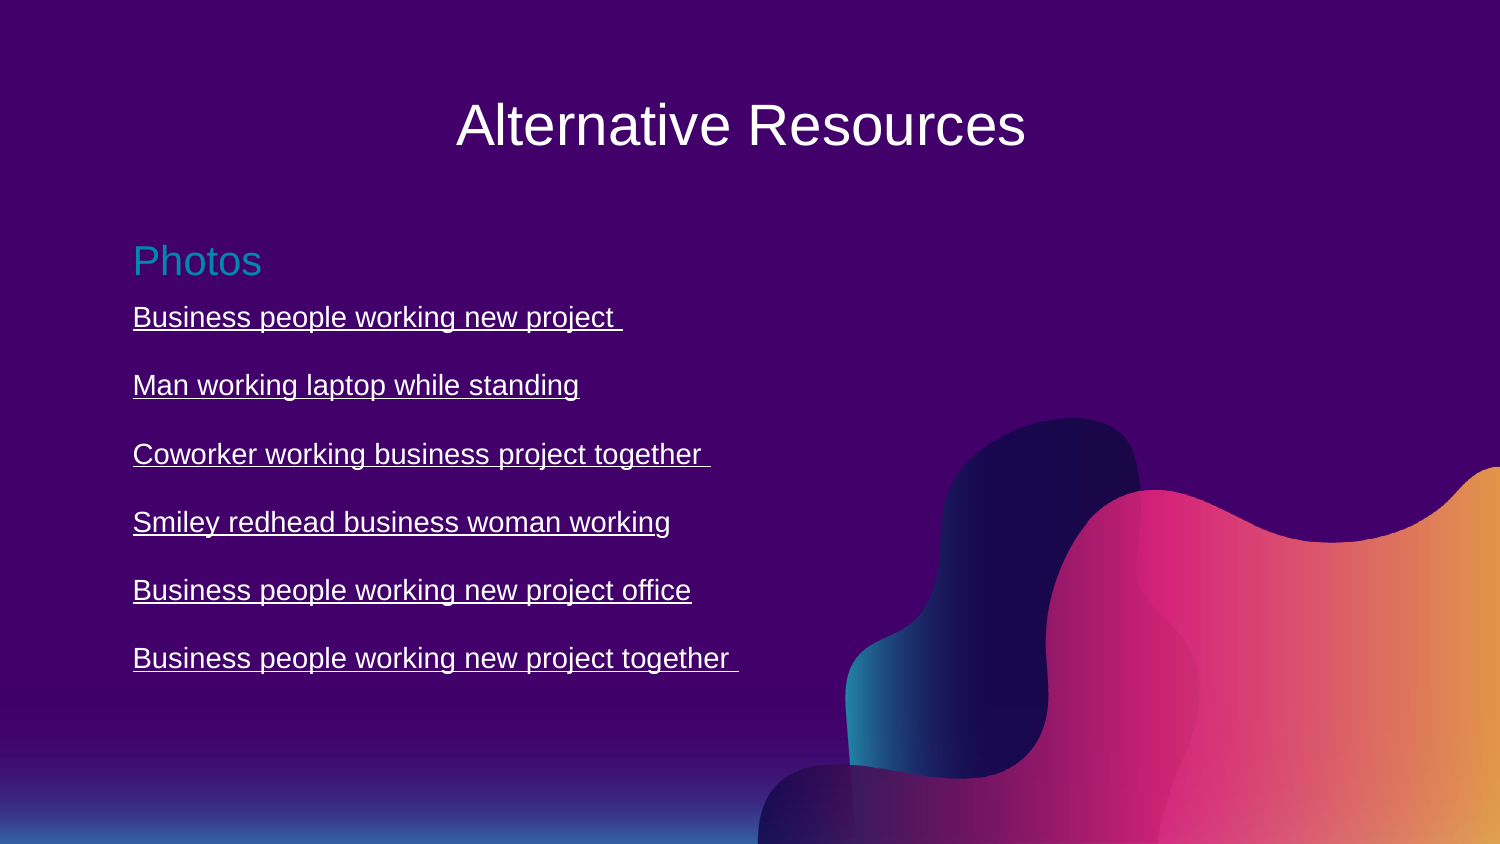

# Alternative Resources
Photos

Business people working new project
Man working laptop while standing
Coworker working business project together
Smiley redhead business woman working
Business people working new project office
Business people working new project together